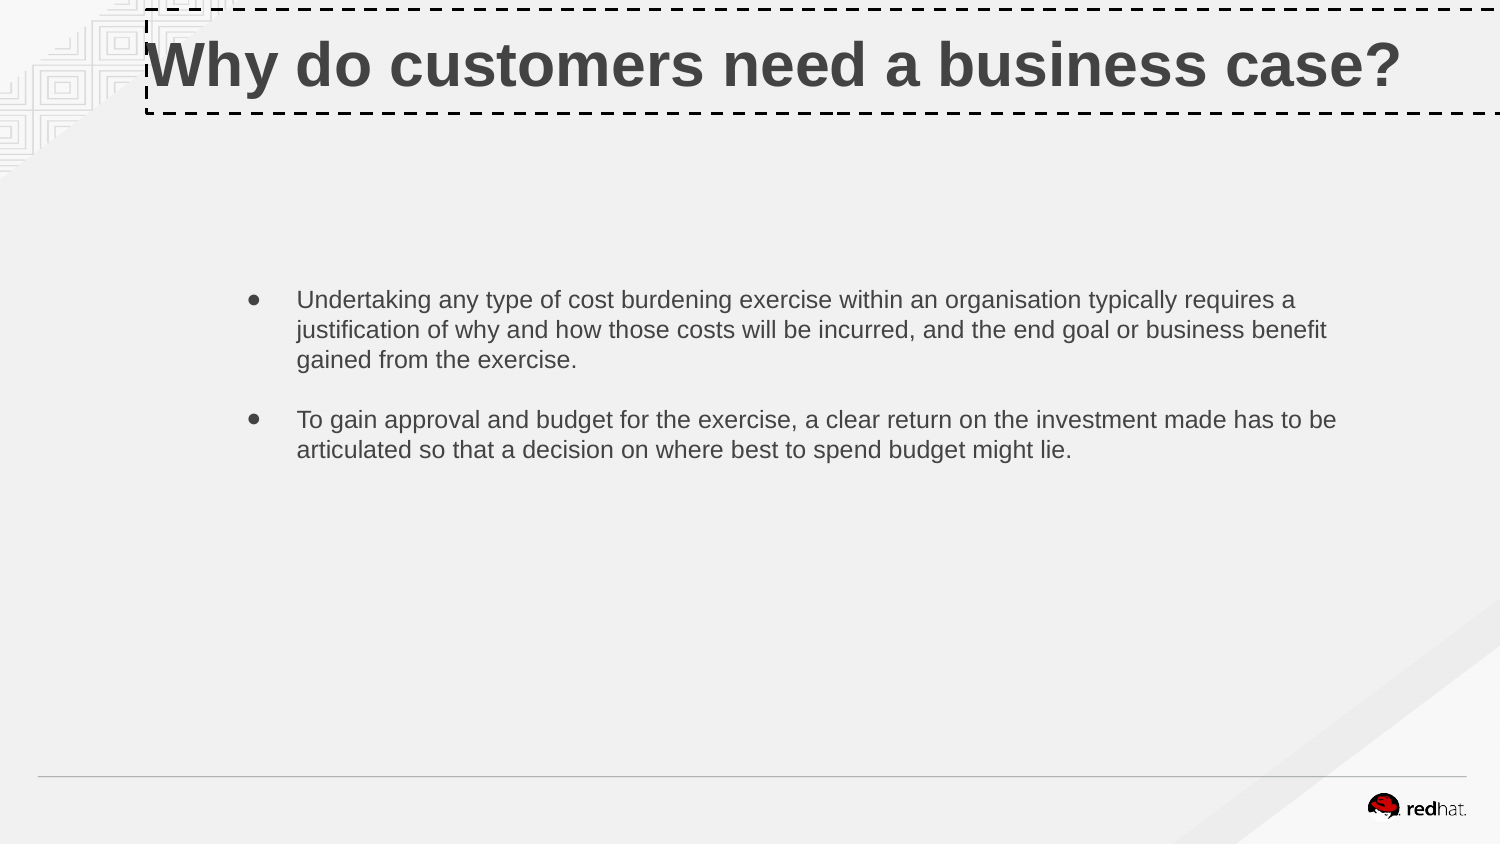

Why do customers need a business case?
Undertaking any type of cost burdening exercise within an organisation typically requires a justification of why and how those costs will be incurred, and the end goal or business benefit gained from the exercise.

To gain approval and budget for the exercise, a clear return on the investment made has to be articulated so that a decision on where best to spend budget might lie.